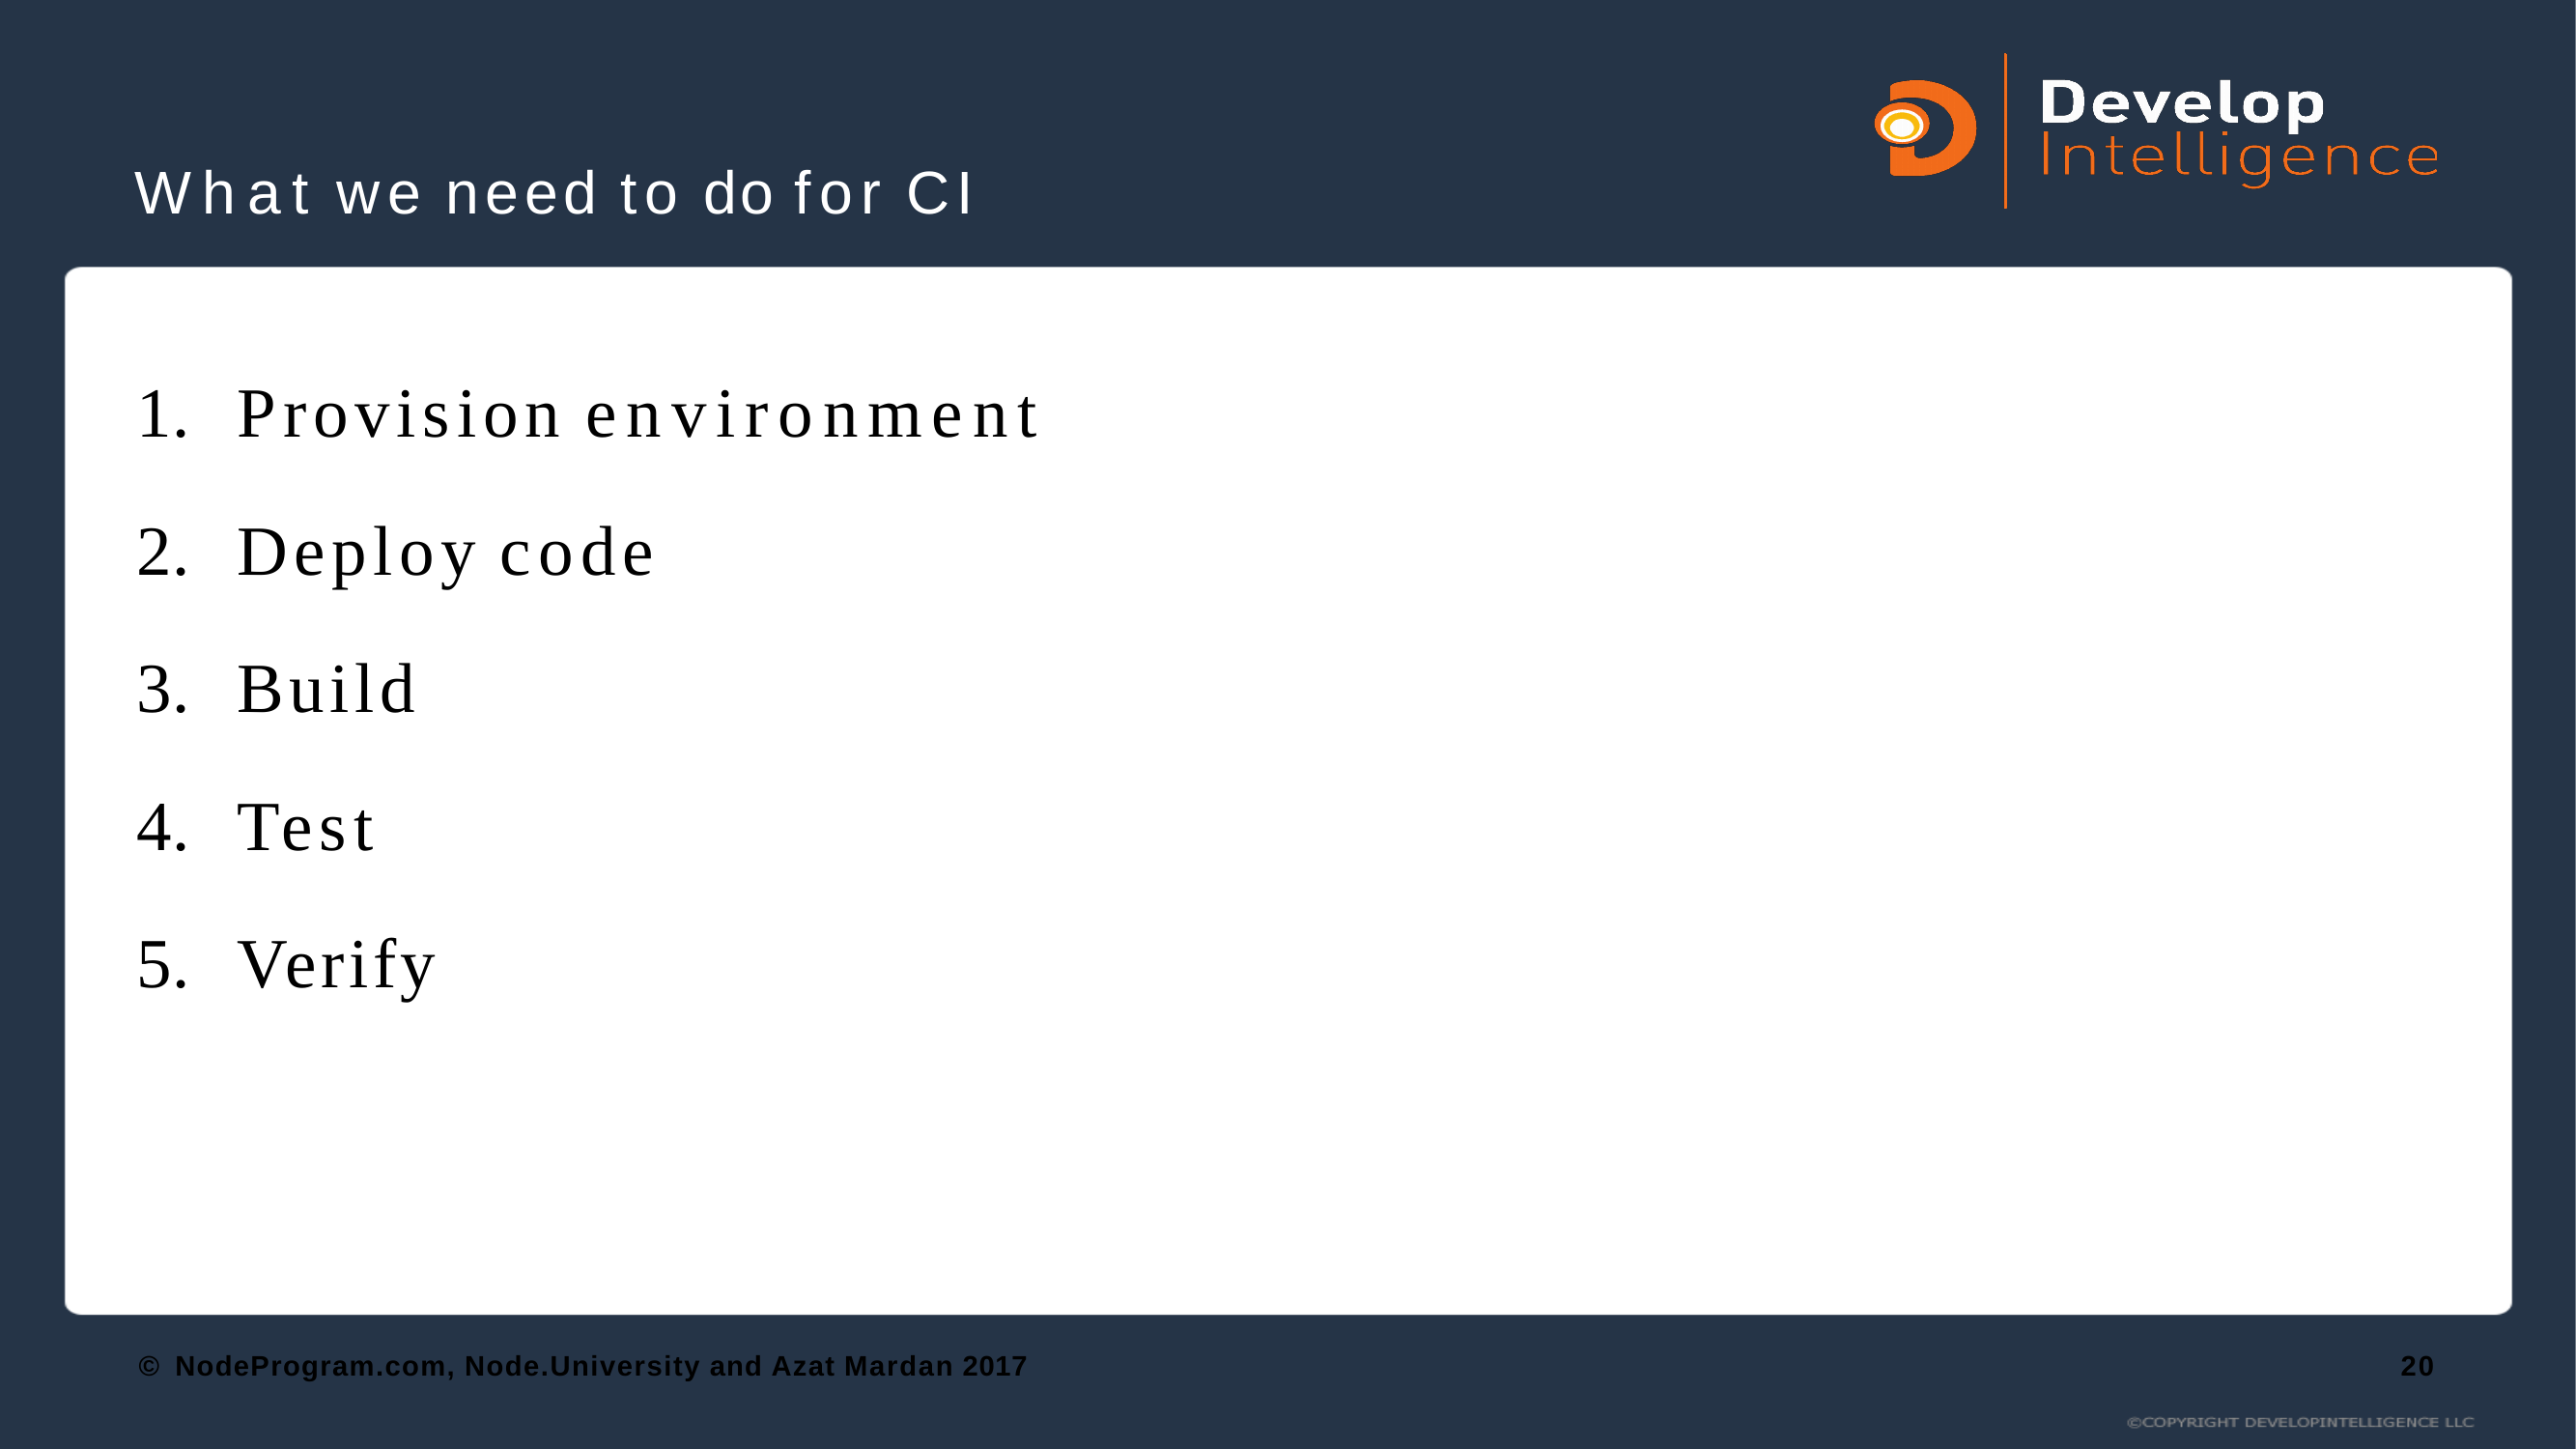

# What we need to do for CI
Provision environment
Deploy code
Build
Test
Verify
© NodeProgram.com, Node.University and Azat Mardan 2017
20